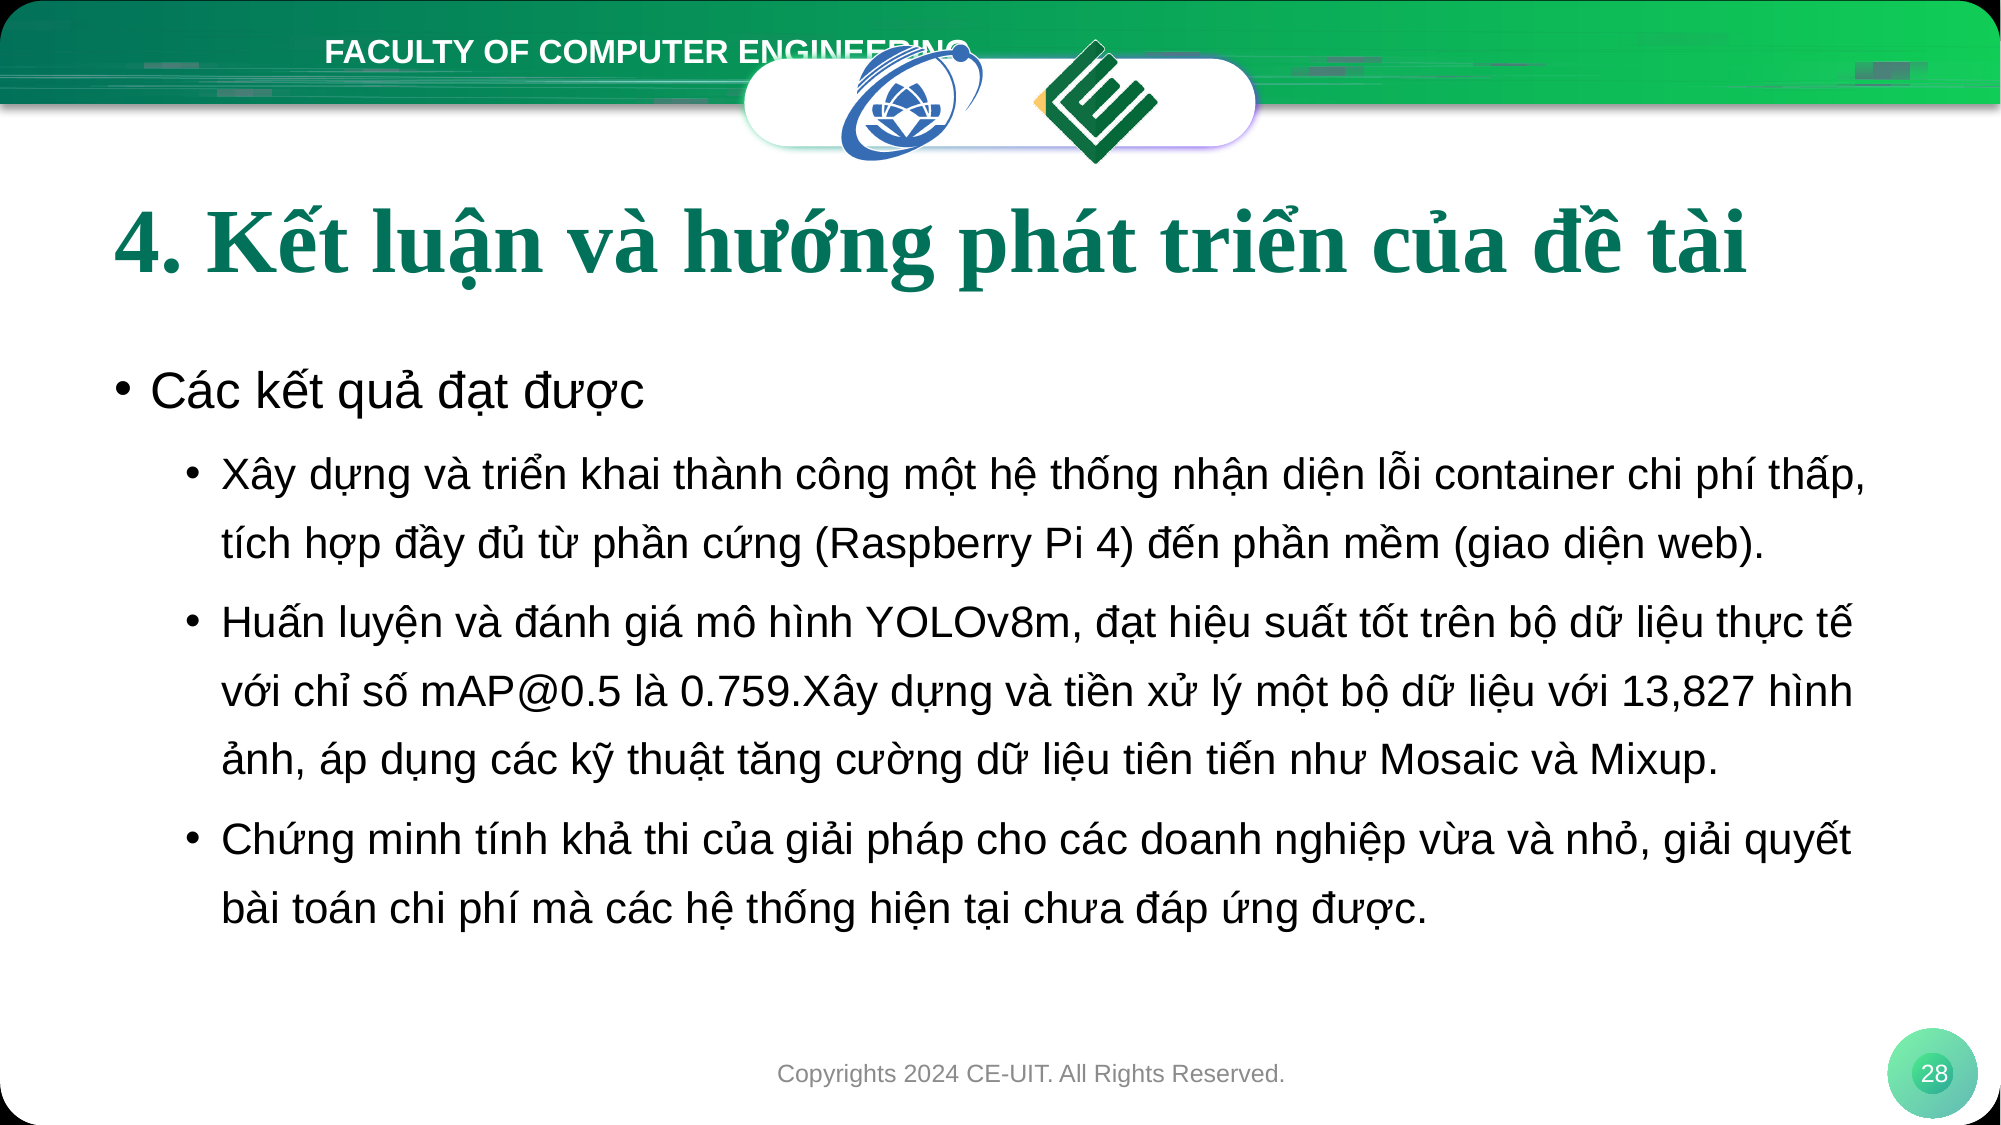

# 4. Kết luận và hướng phát triển của đề tài
Các kết quả đạt được
Xây dựng và triển khai thành công một hệ thống nhận diện lỗi container chi phí thấp, tích hợp đầy đủ từ phần cứng (Raspberry Pi 4) đến phần mềm (giao diện web).
Huấn luyện và đánh giá mô hình YOLOv8m, đạt hiệu suất tốt trên bộ dữ liệu thực tế với chỉ số mAP@0.5 là 0.759.Xây dựng và tiền xử lý một bộ dữ liệu với 13,827 hình ảnh, áp dụng các kỹ thuật tăng cường dữ liệu tiên tiến như Mosaic và Mixup.
Chứng minh tính khả thi của giải pháp cho các doanh nghiệp vừa và nhỏ, giải quyết bài toán chi phí mà các hệ thống hiện tại chưa đáp ứng được.
Copyrights 2024 CE-UIT. All Rights Reserved.
28